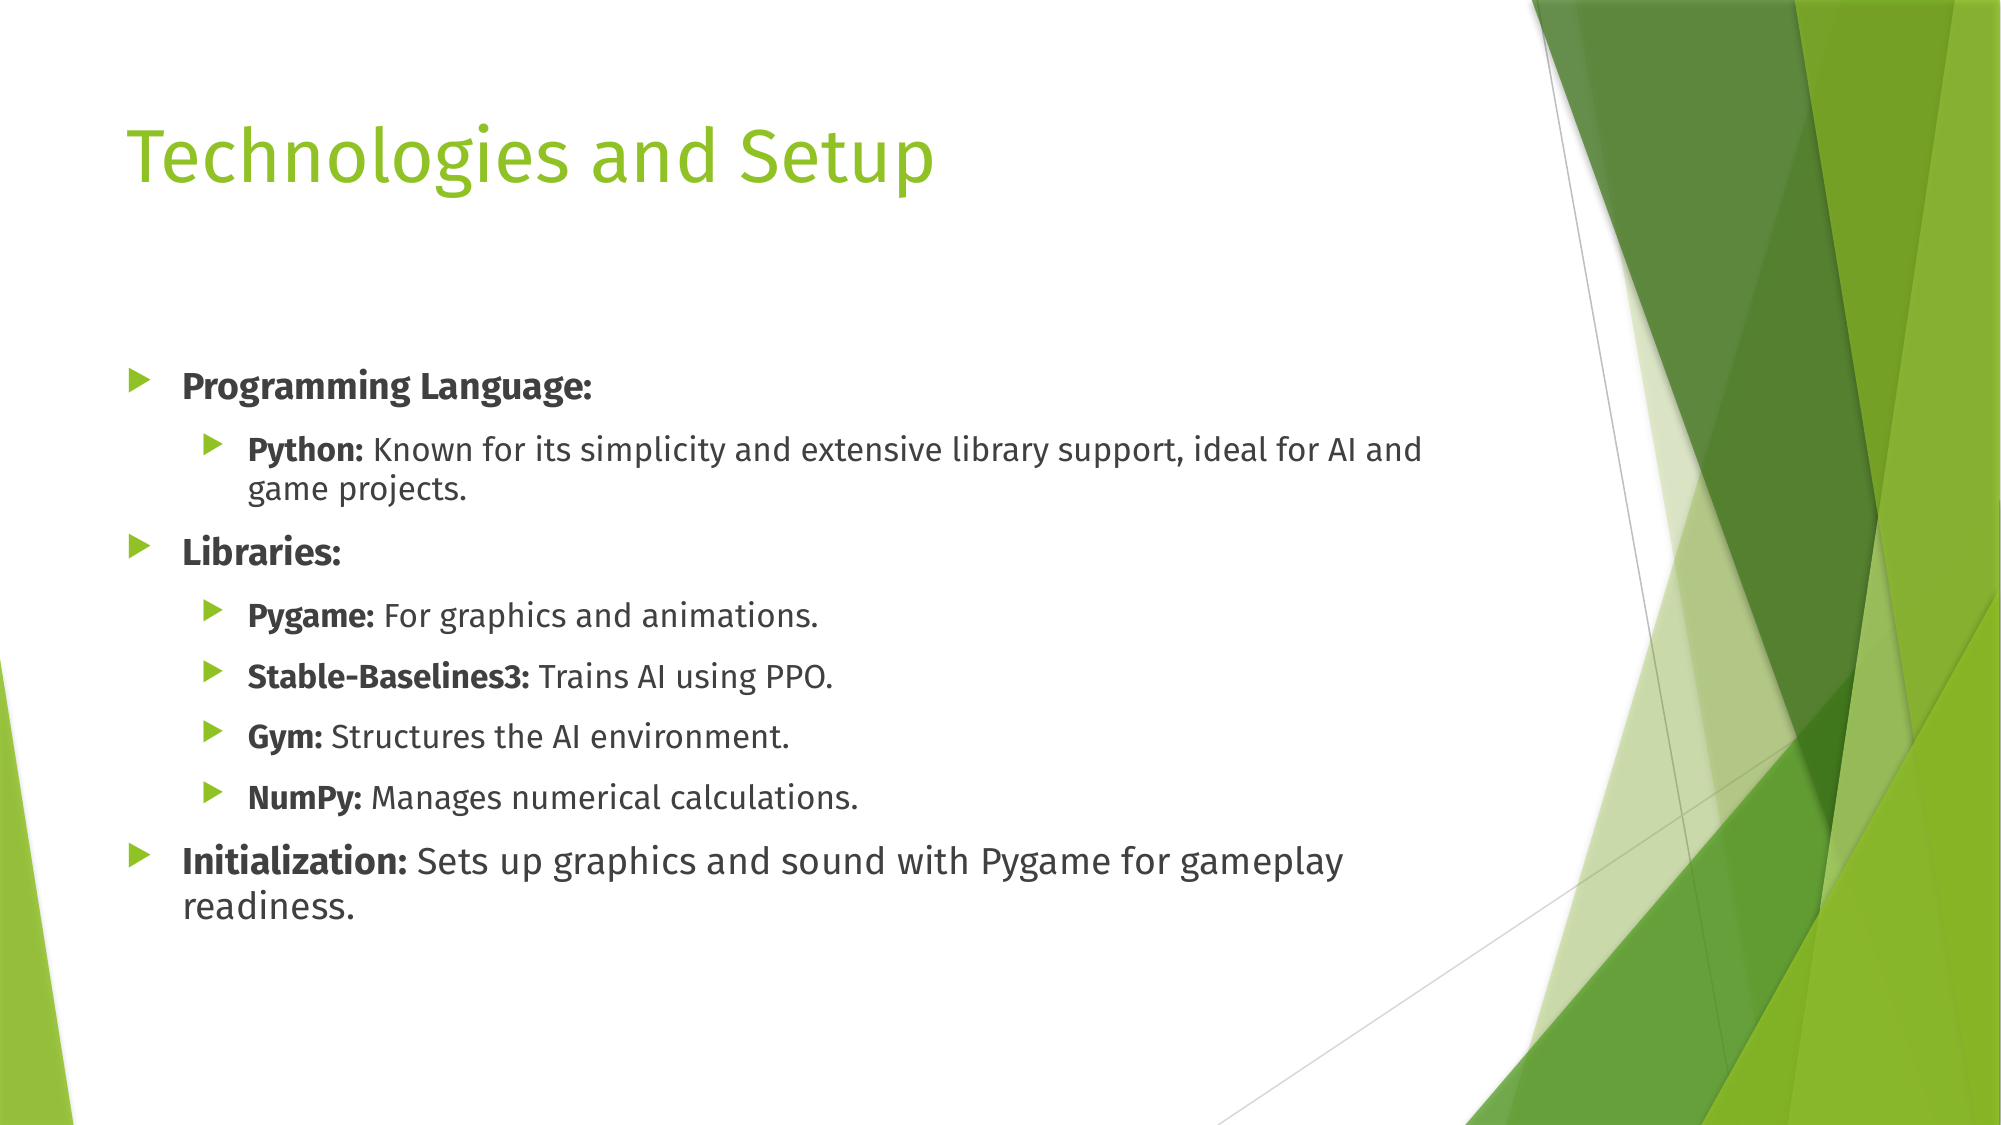

# Technologies and Setup
Programming Language:
Python: Known for its simplicity and extensive library support, ideal for AI and game projects.
Libraries:
Pygame: For graphics and animations.
Stable-Baselines3: Trains AI using PPO.
Gym: Structures the AI environment.
NumPy: Manages numerical calculations.
Initialization: Sets up graphics and sound with Pygame for gameplay readiness.